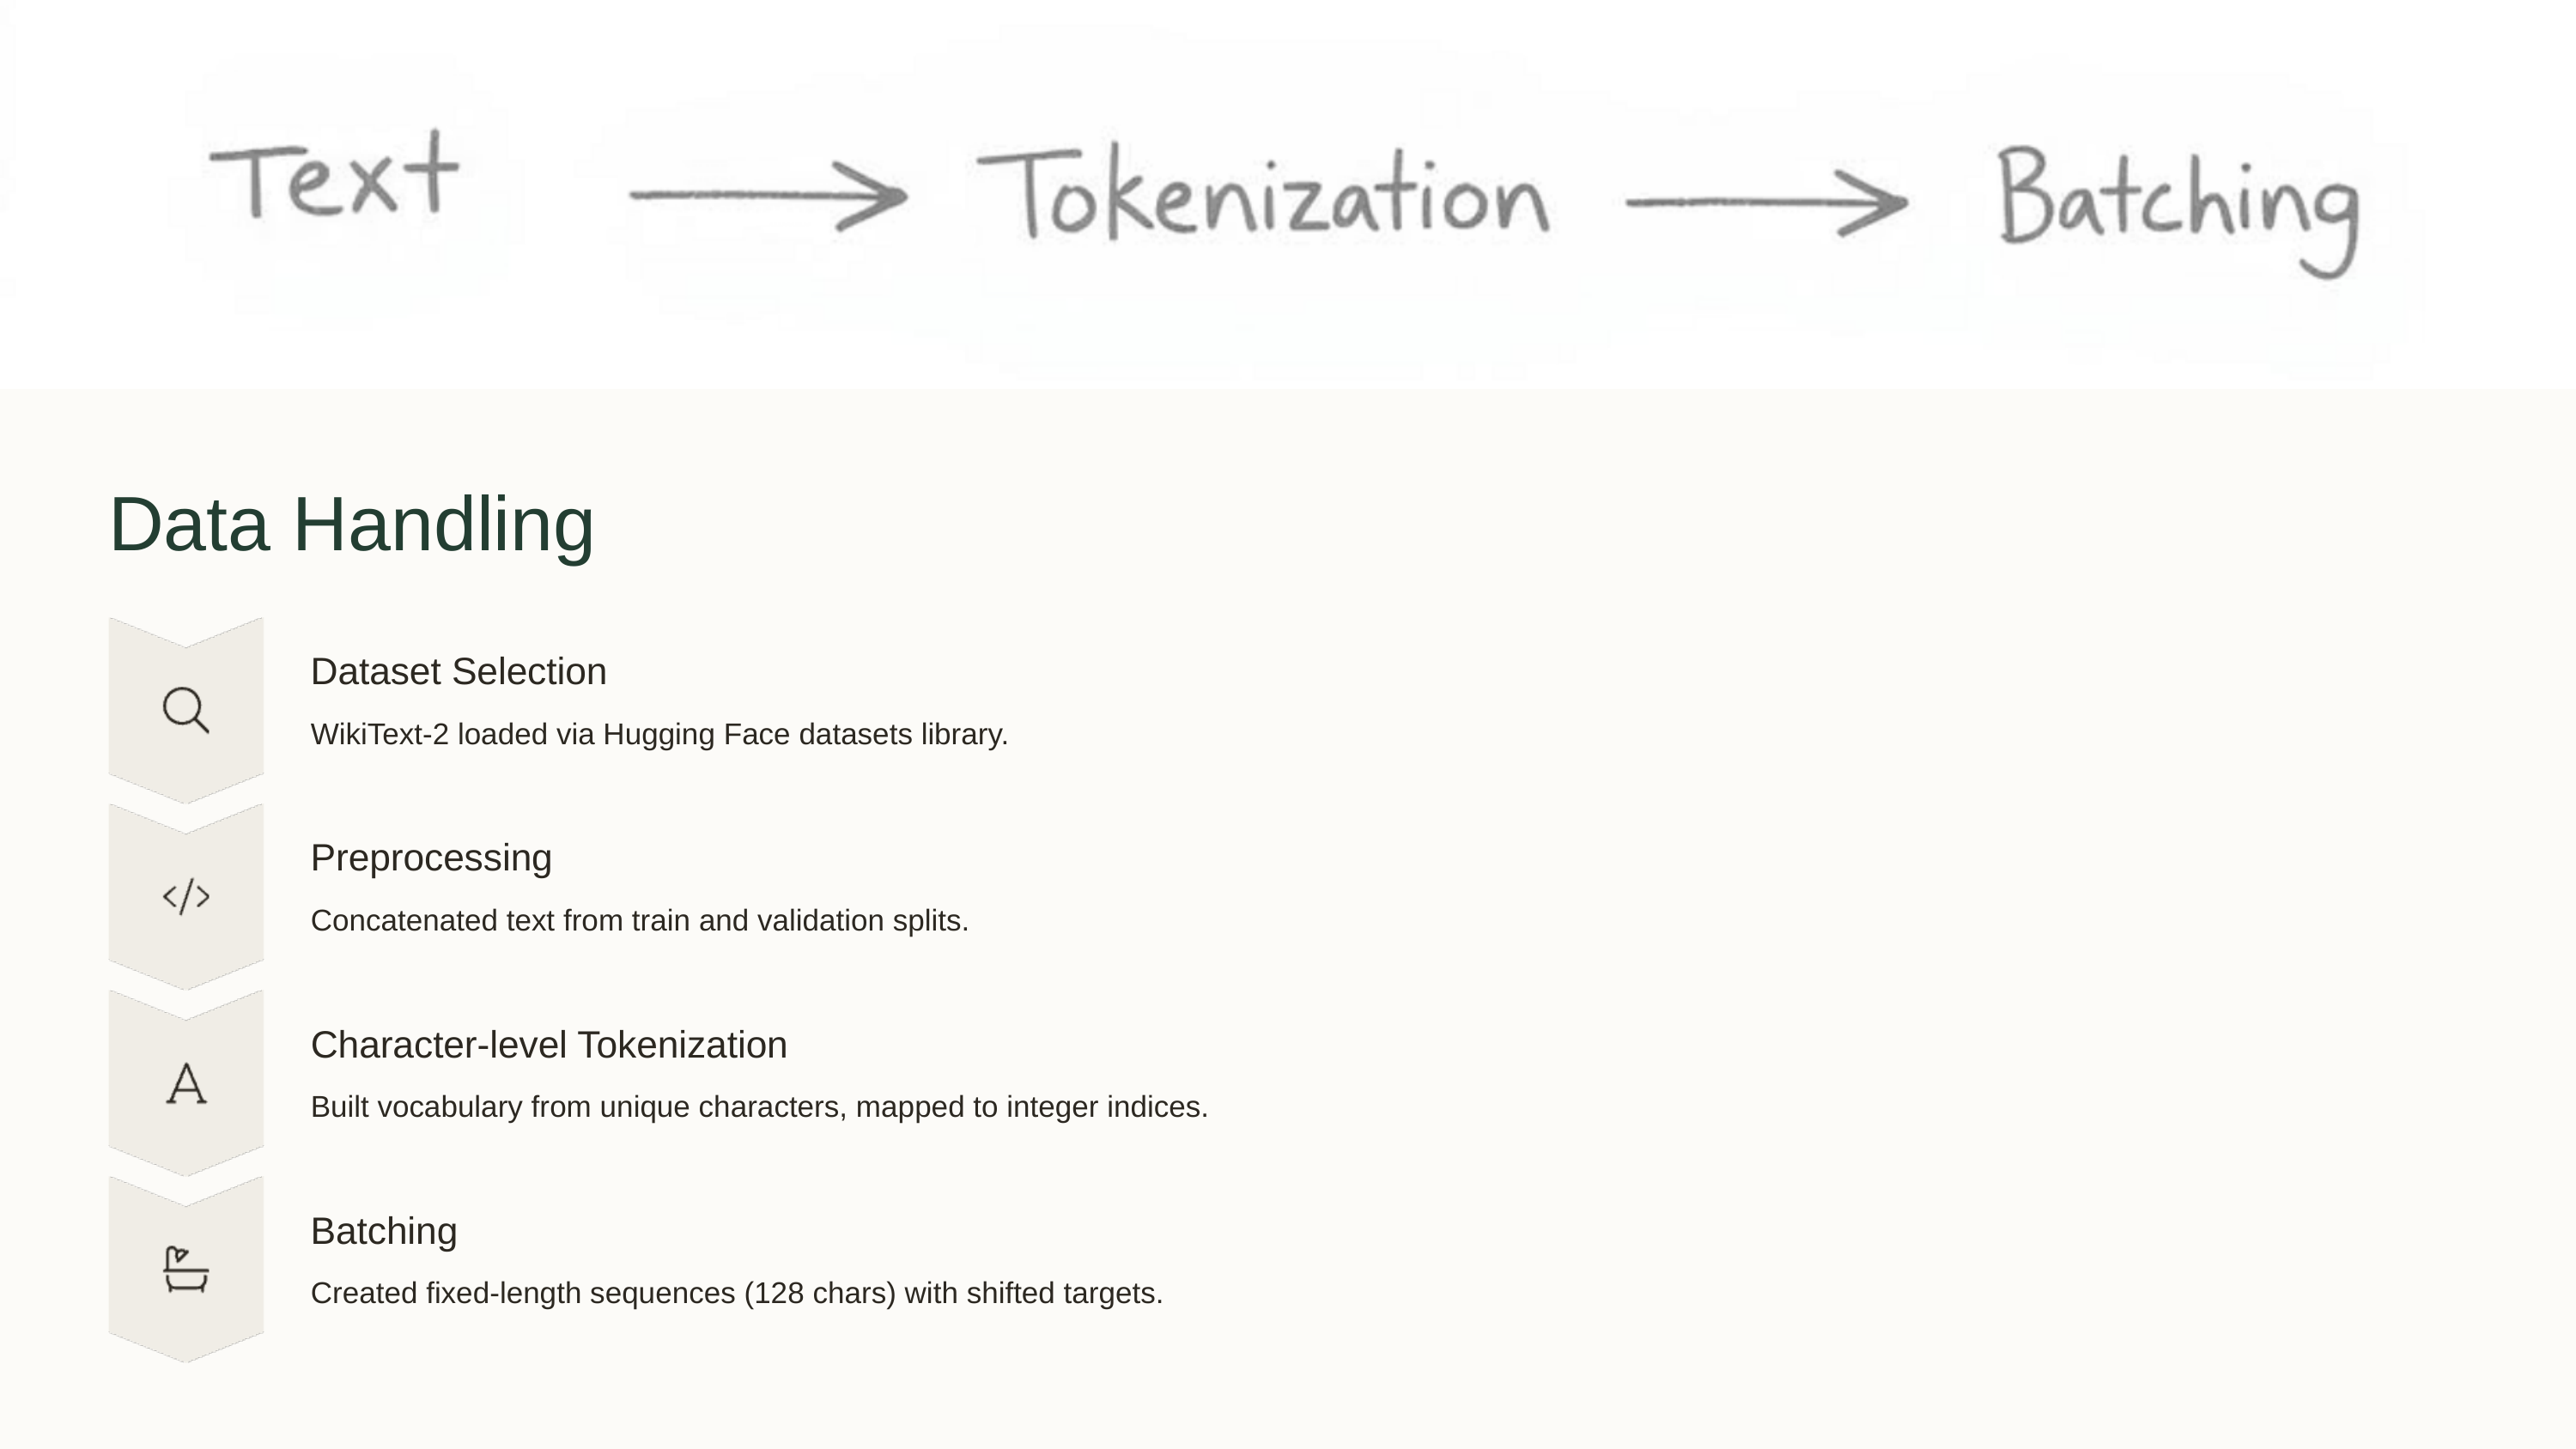

Data Handling

Dataset Selection

WikiText-2 loaded via Hugging Face datasets library.

Preprocessing

Concatenated text from train and validation splits.

Character-level Tokenization

Built vocabulary from unique characters, mapped to integer indices.

Batching

Created fixed-length sequences (128 chars) with shifted targets.